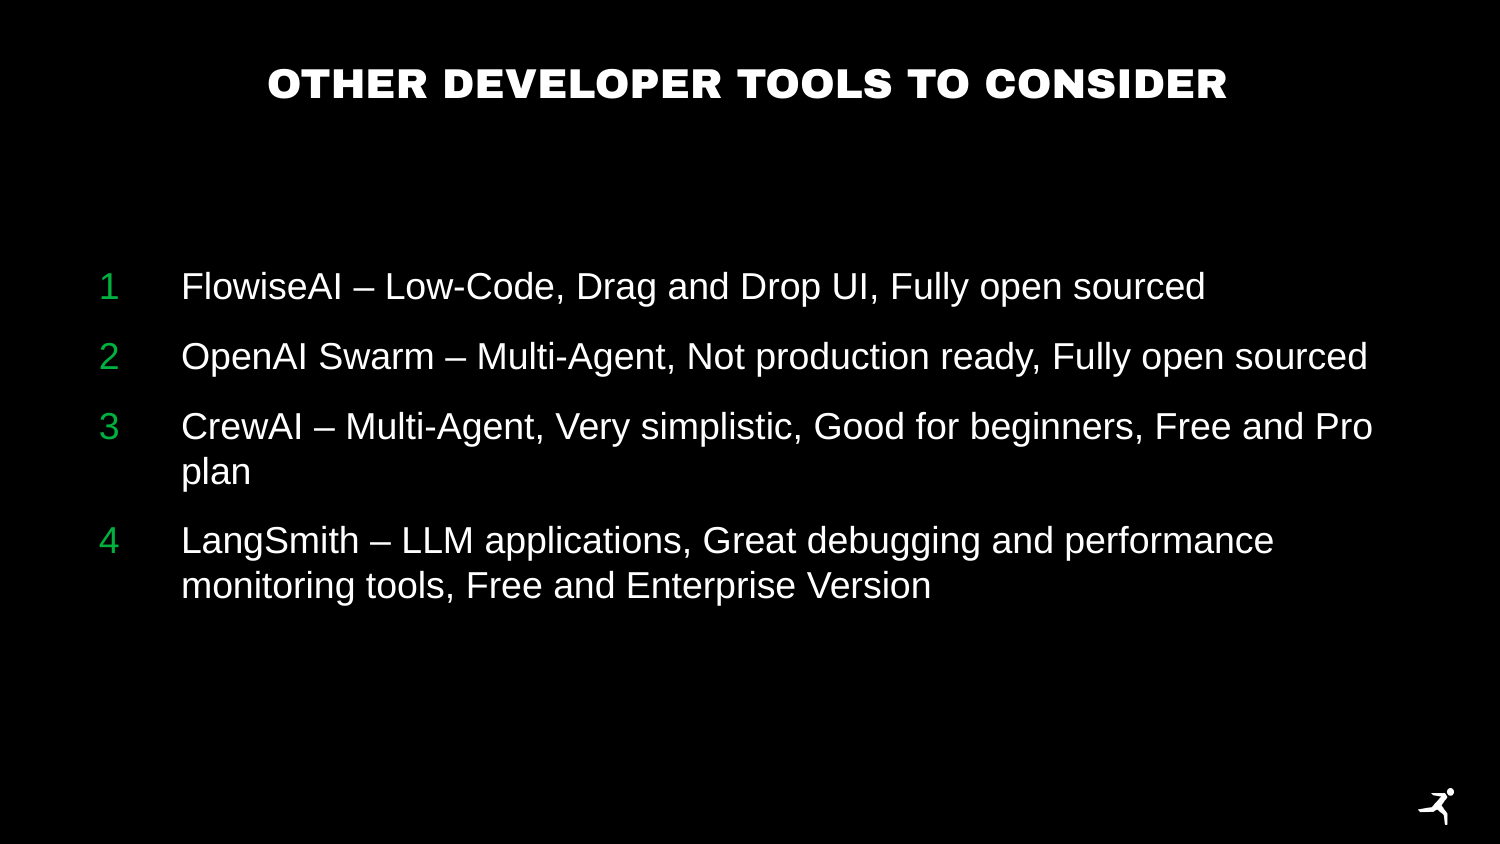

# Other Developer Tools To Consider

FlowiseAI – Low-Code, Drag and Drop UI, Fully open sourced
OpenAI Swarm – Multi-Agent, Not production ready, Fully open sourced
CrewAI – Multi-Agent, Very simplistic, Good for beginners, Free and Pro plan
LangSmith – LLM applications, Great debugging and performance monitoring tools, Free and Enterprise Version